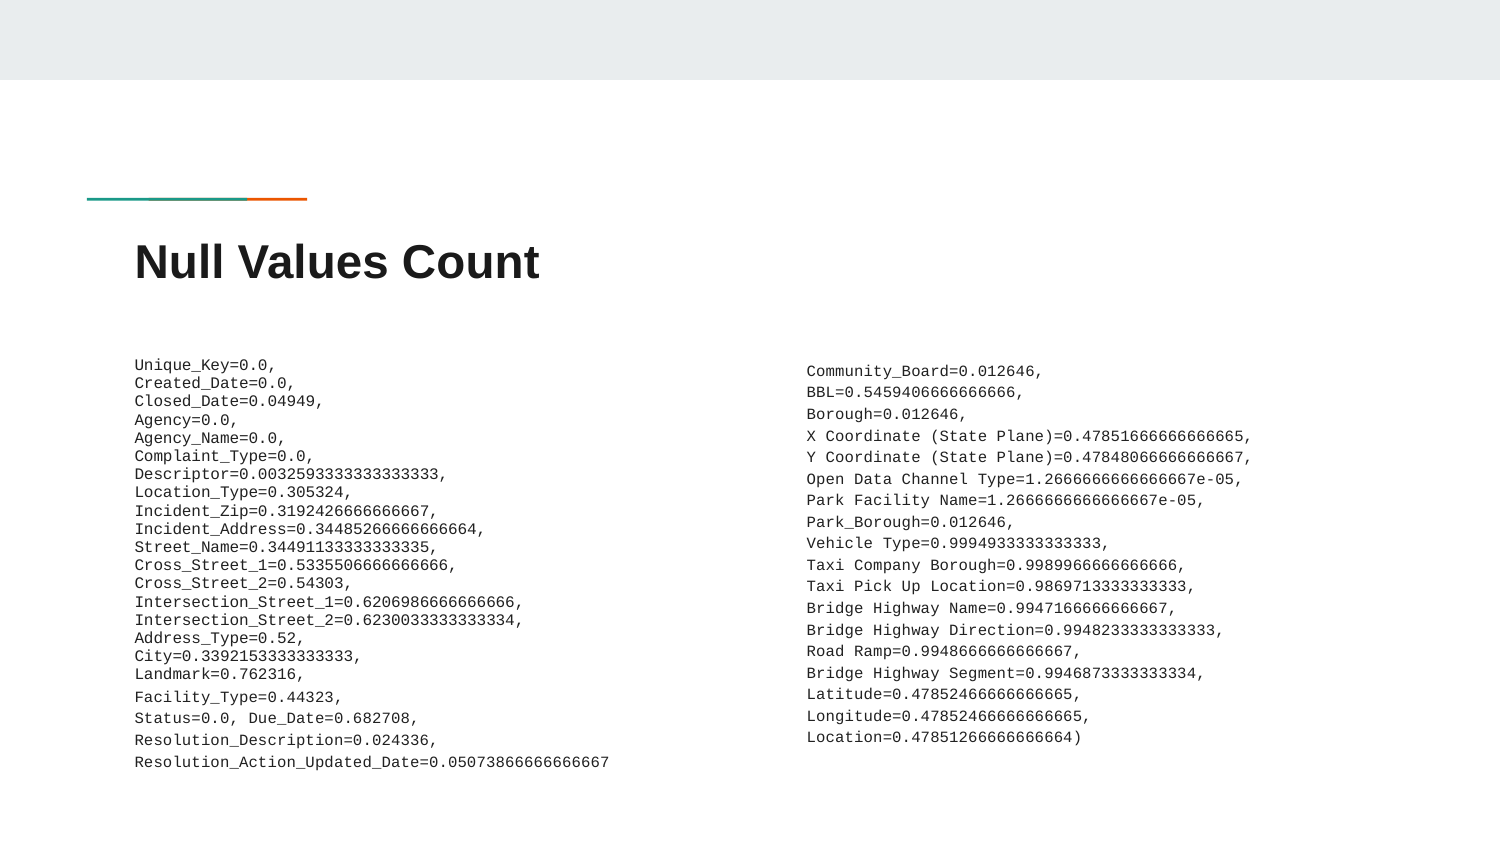

# Null Values Count
Unique_Key=0.0,
Created_Date=0.0,
Closed_Date=0.04949,
Agency=0.0,
Agency_Name=0.0,
Complaint_Type=0.0,
Descriptor=0.0032593333333333333,
Location_Type=0.305324,
Incident_Zip=0.3192426666666667,
Incident_Address=0.34485266666666664,
Street_Name=0.34491133333333335,
Cross_Street_1=0.5335506666666666,
Cross_Street_2=0.54303,
Intersection_Street_1=0.6206986666666666,
Intersection_Street_2=0.6230033333333334,
Address_Type=0.52,
City=0.3392153333333333,
Landmark=0.762316,
Facility_Type=0.44323,
Status=0.0, Due_Date=0.682708,
Resolution_Description=0.024336,
Resolution_Action_Updated_Date=0.05073866666666667
Community_Board=0.012646,
BBL=0.5459406666666666,
Borough=0.012646,
X Coordinate (State Plane)=0.47851666666666665,
Y Coordinate (State Plane)=0.47848066666666667,
Open Data Channel Type=1.2666666666666667e-05,
Park Facility Name=1.2666666666666667e-05, Park_Borough=0.012646,
Vehicle Type=0.9994933333333333,
Taxi Company Borough=0.9989966666666666,
Taxi Pick Up Location=0.9869713333333333,
Bridge Highway Name=0.9947166666666667,
Bridge Highway Direction=0.9948233333333333,
Road Ramp=0.9948666666666667,
Bridge Highway Segment=0.9946873333333334, Latitude=0.47852466666666665, Longitude=0.47852466666666665, Location=0.47851266666666664)